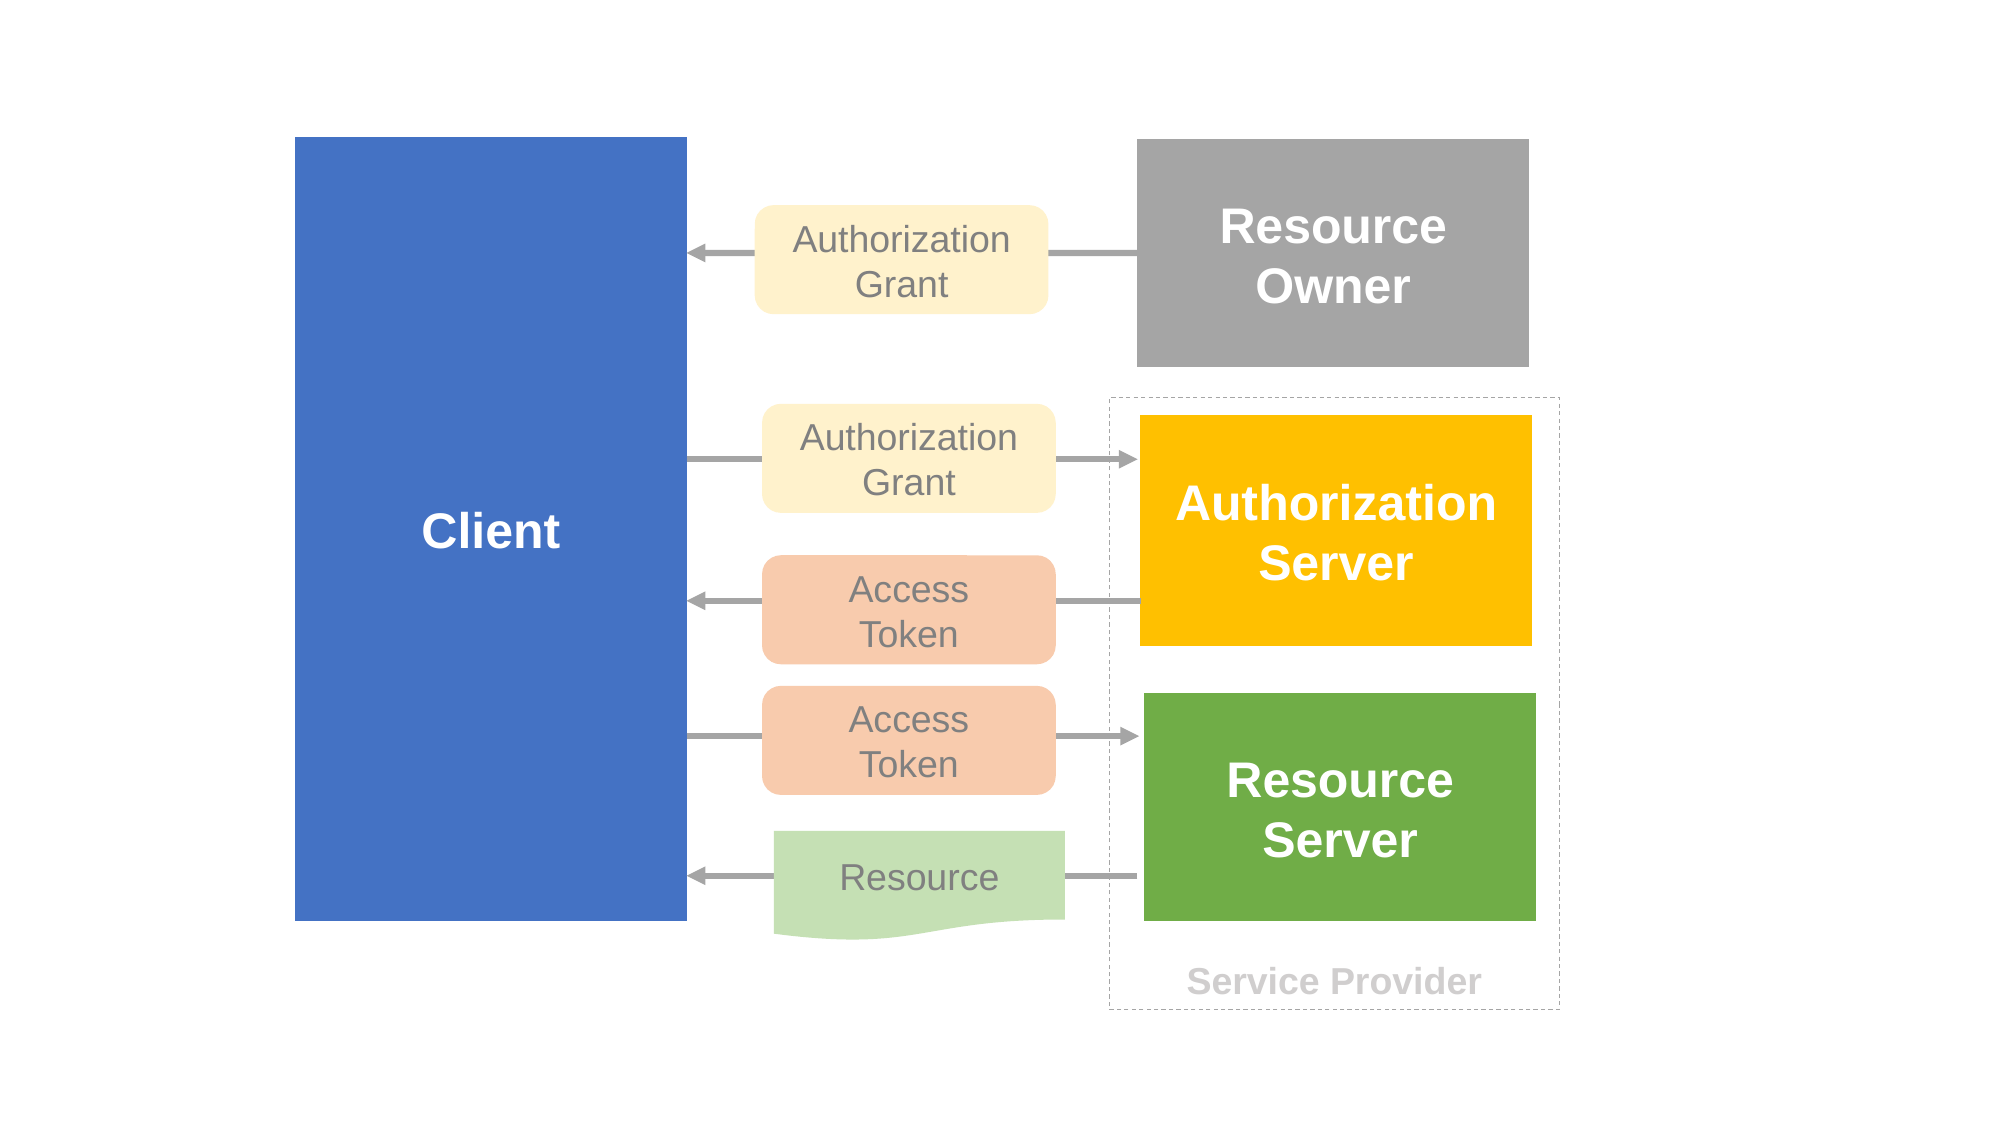

Resource
Owner
Authorization
Grant
Client
Authorization
Server
Authorization
Grant
Service Provider
Access
Token
Resource
Server
Access
Token
Resource